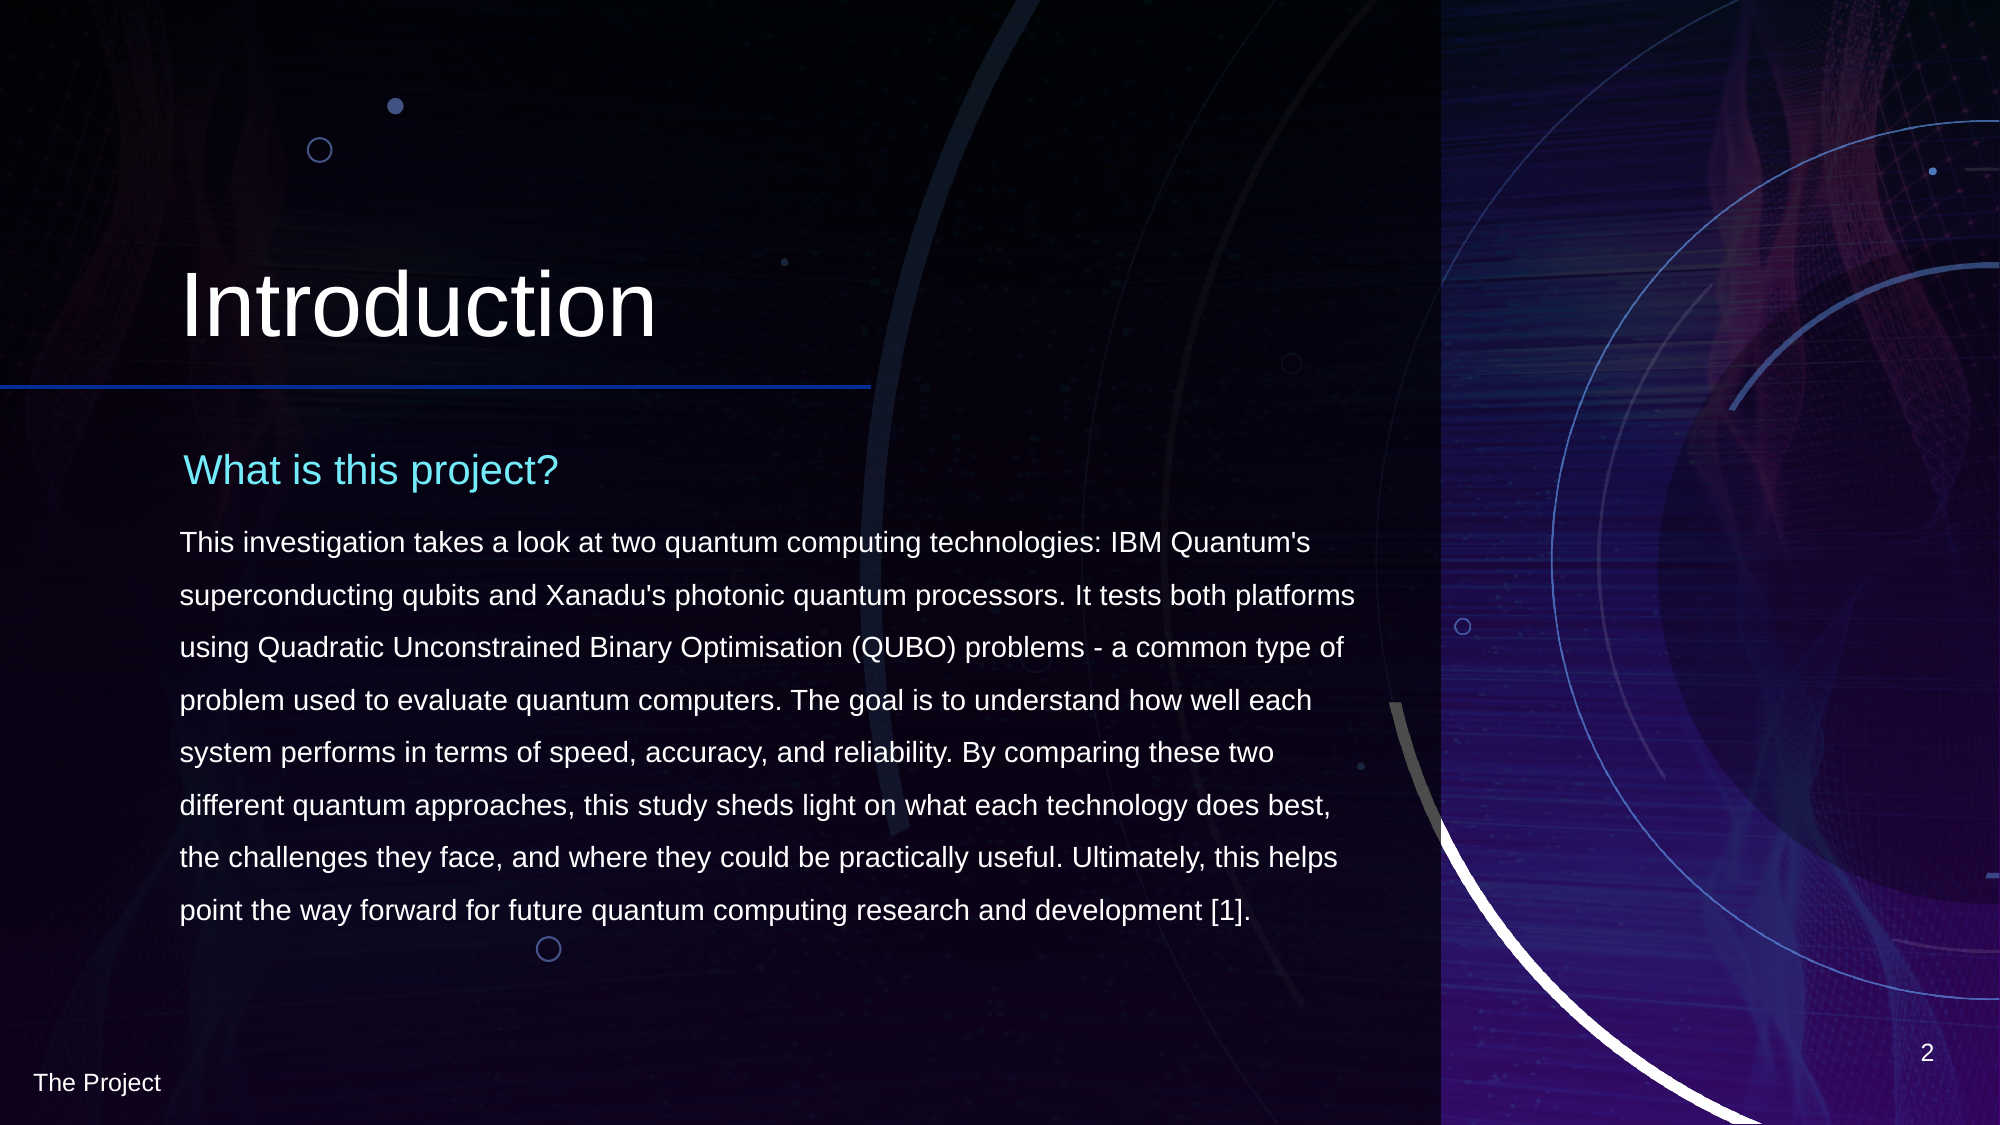

# Introduction
What is this project?

This investigation takes a look at two quantum computing technologies: IBM Quantum's superconducting qubits and Xanadu's photonic quantum processors. It tests both platforms using Quadratic Unconstrained Binary Optimisation (QUBO) problems - a common type of problem used to evaluate quantum computers. The goal is to understand how well each system performs in terms of speed, accuracy, and reliability. By comparing these two different quantum approaches, this study sheds light on what each technology does best, the challenges they face, and where they could be practically useful. Ultimately, this helps point the way forward for future quantum computing research and development [1].
2
The Project